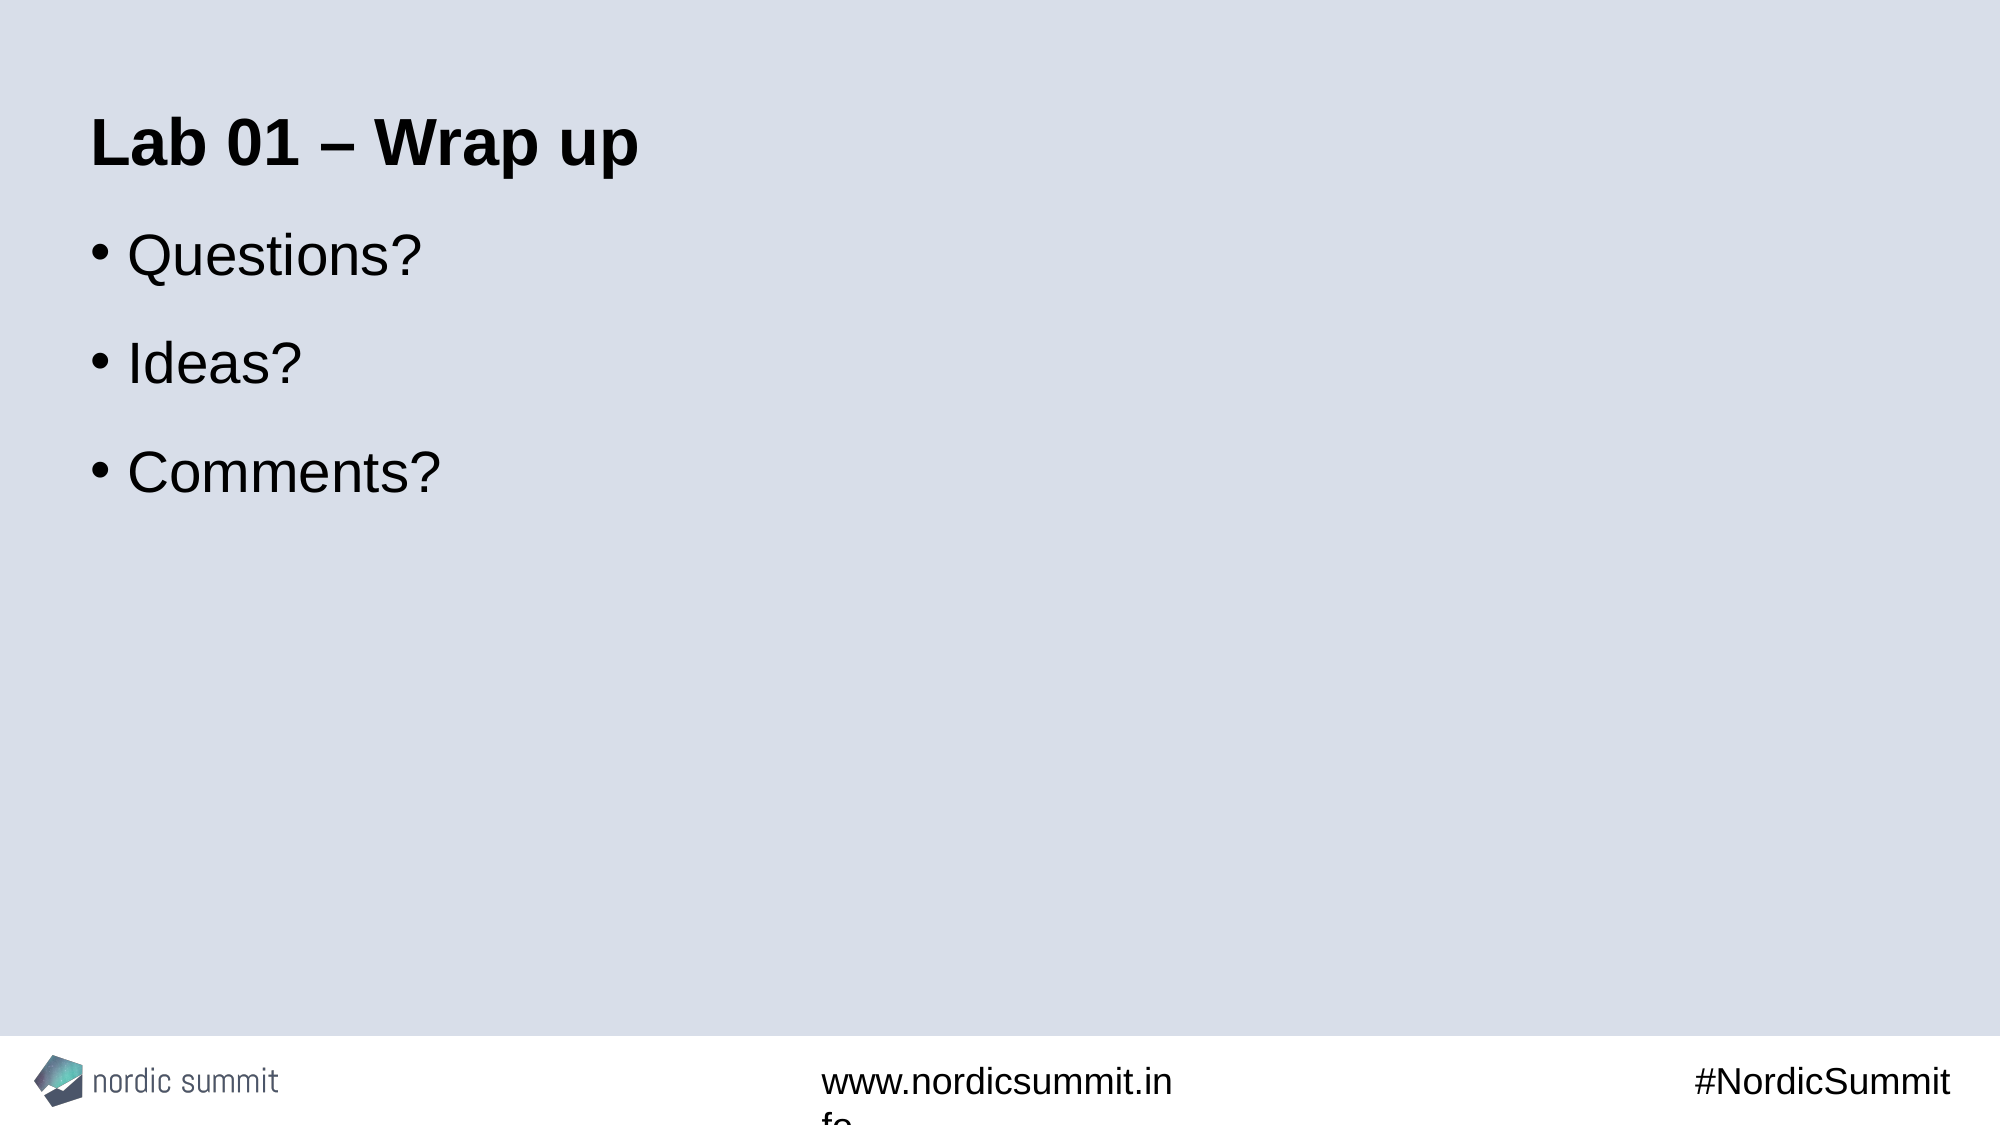

# Lab 01 – Wrap up
Questions?
Ideas?
Comments?